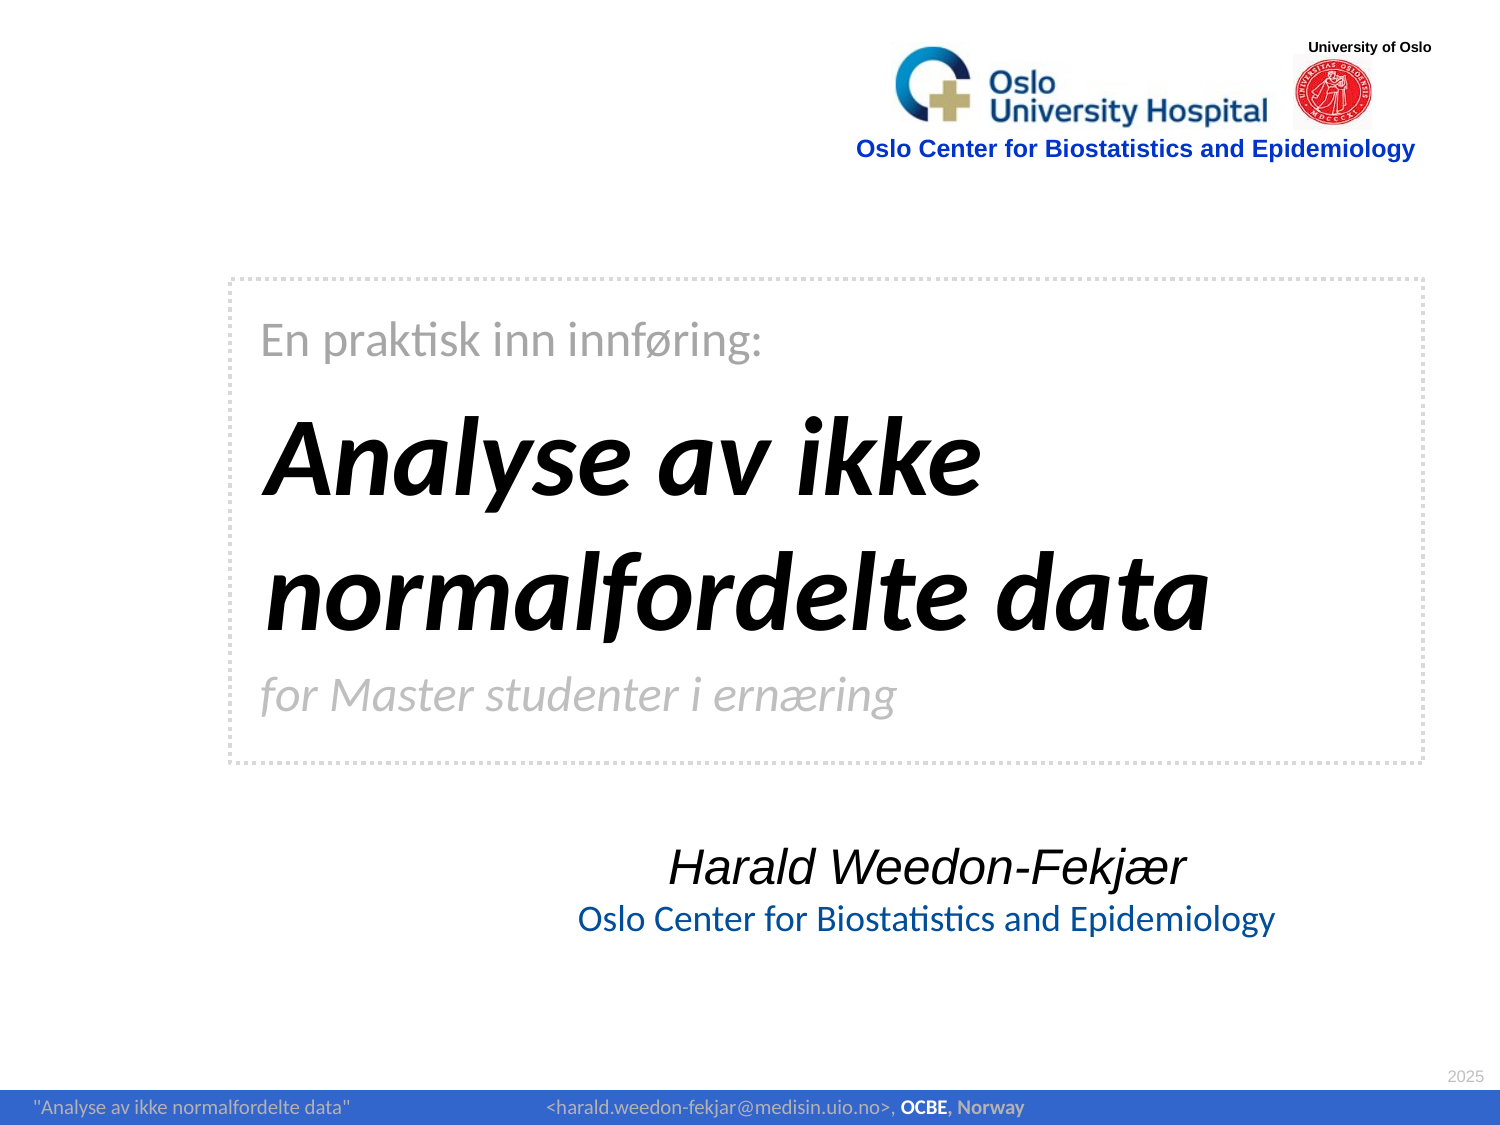

En praktisk inn innføring:
for Master studenter i ernæring
# Analyse av ikke normalfordelte data
Harald Weedon-Fekjær
Oslo Center for Biostatistics and Epidemiology
2025